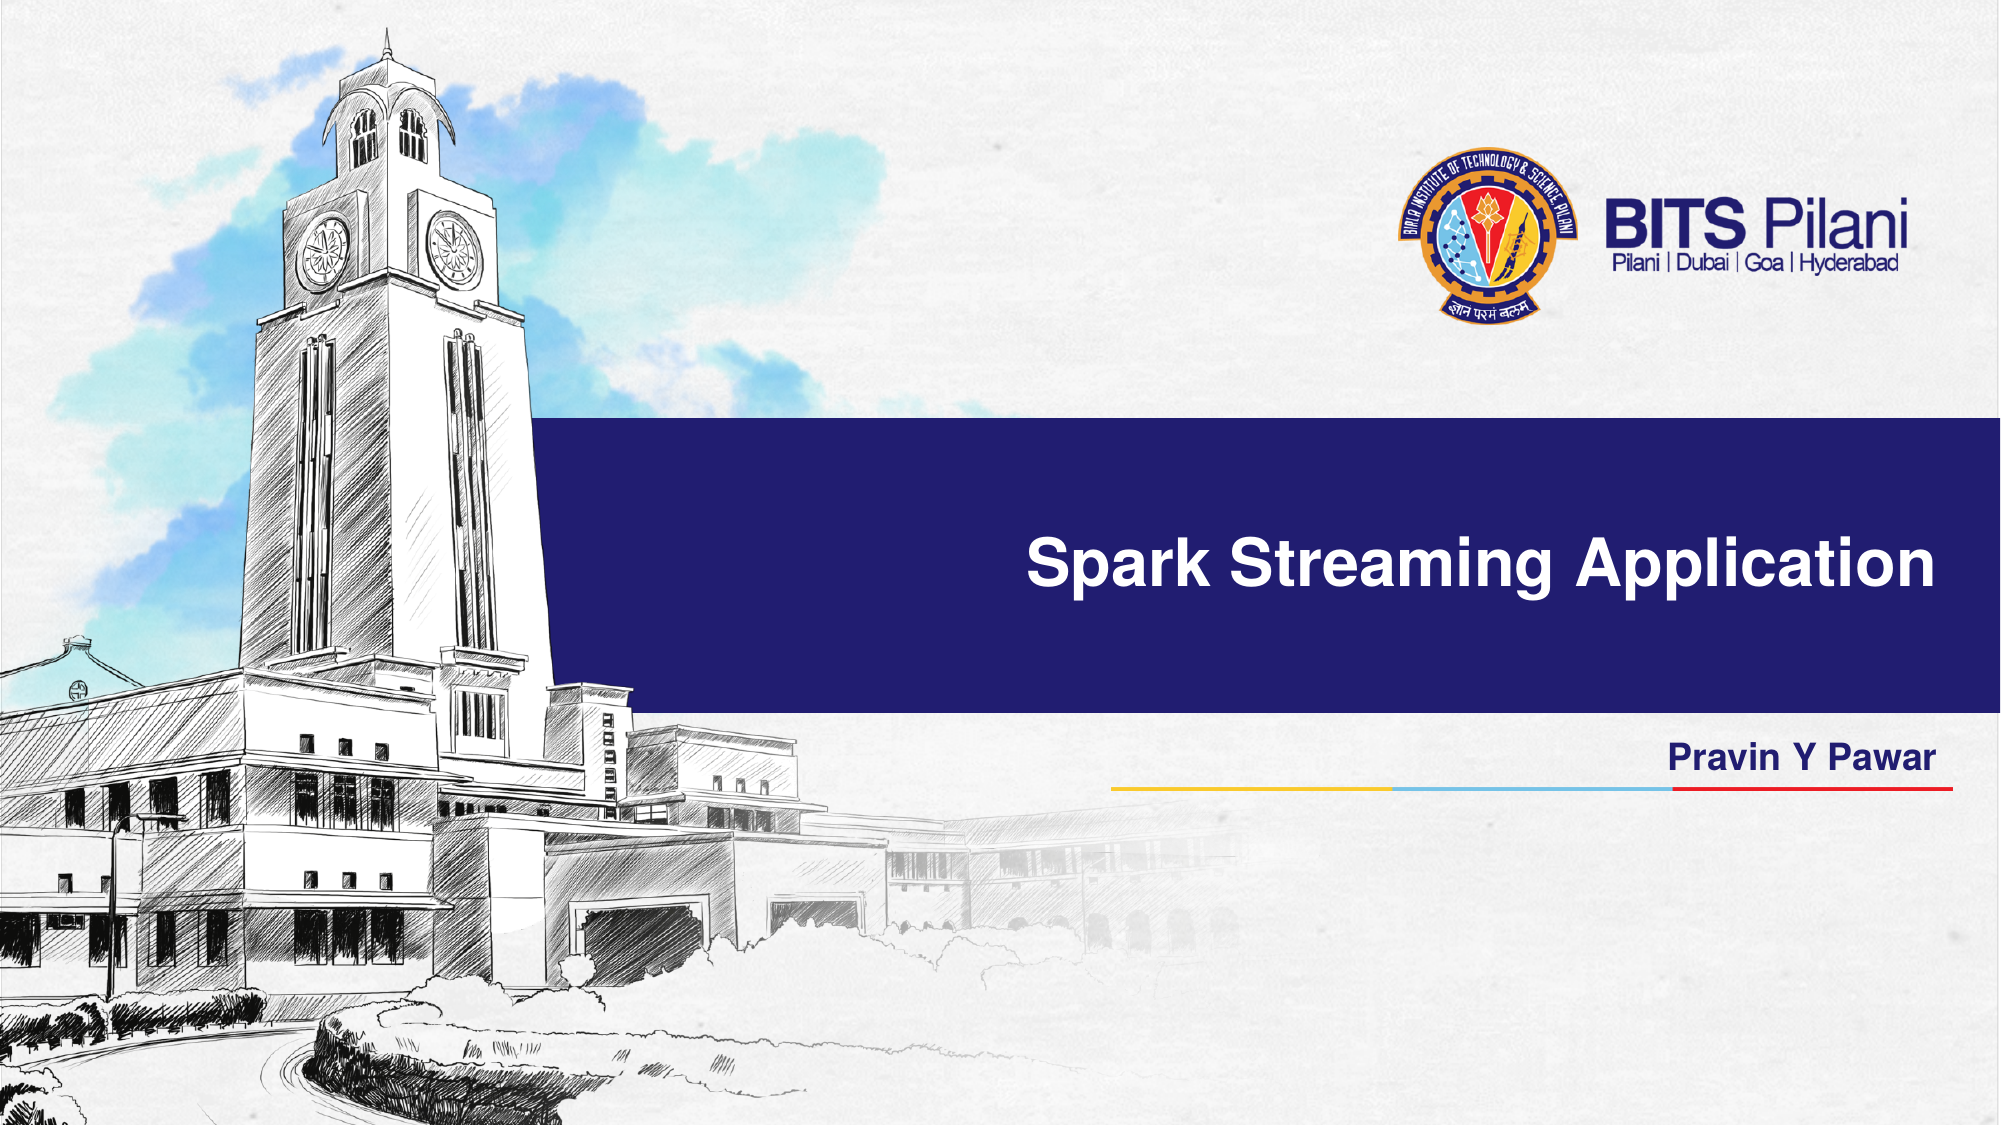

# Spark Streaming Application
Pravin Y Pawar